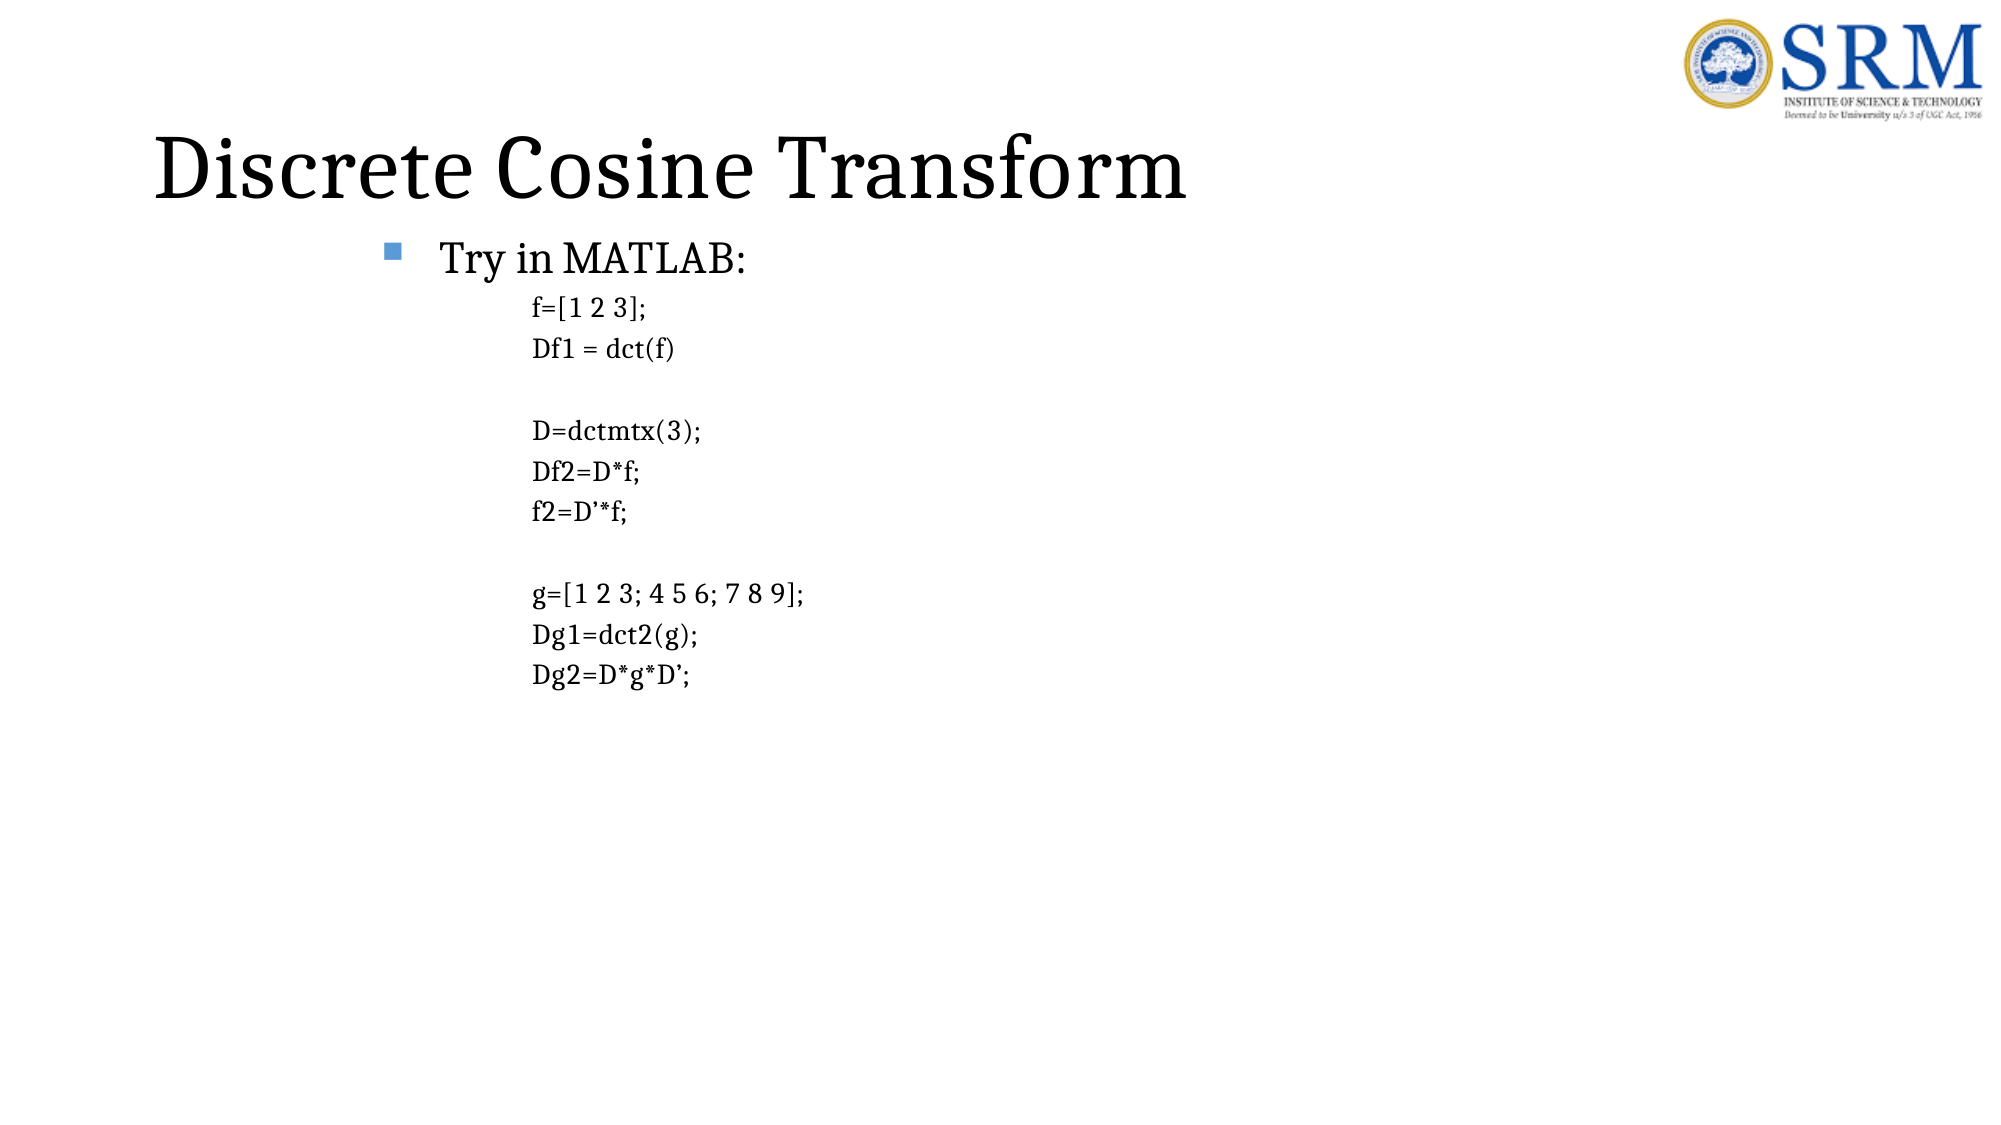

# Discrete Cosine Transform
Try in MATLAB:
f=[1 2 3];
Df1 = dct(f)

D=dctmtx(3);
Df2=D*f;
f2=D’*f;

g=[1 2 3; 4 5 6; 7 8 9];
Dg1=dct2(g);
Dg2=D*g*D’;